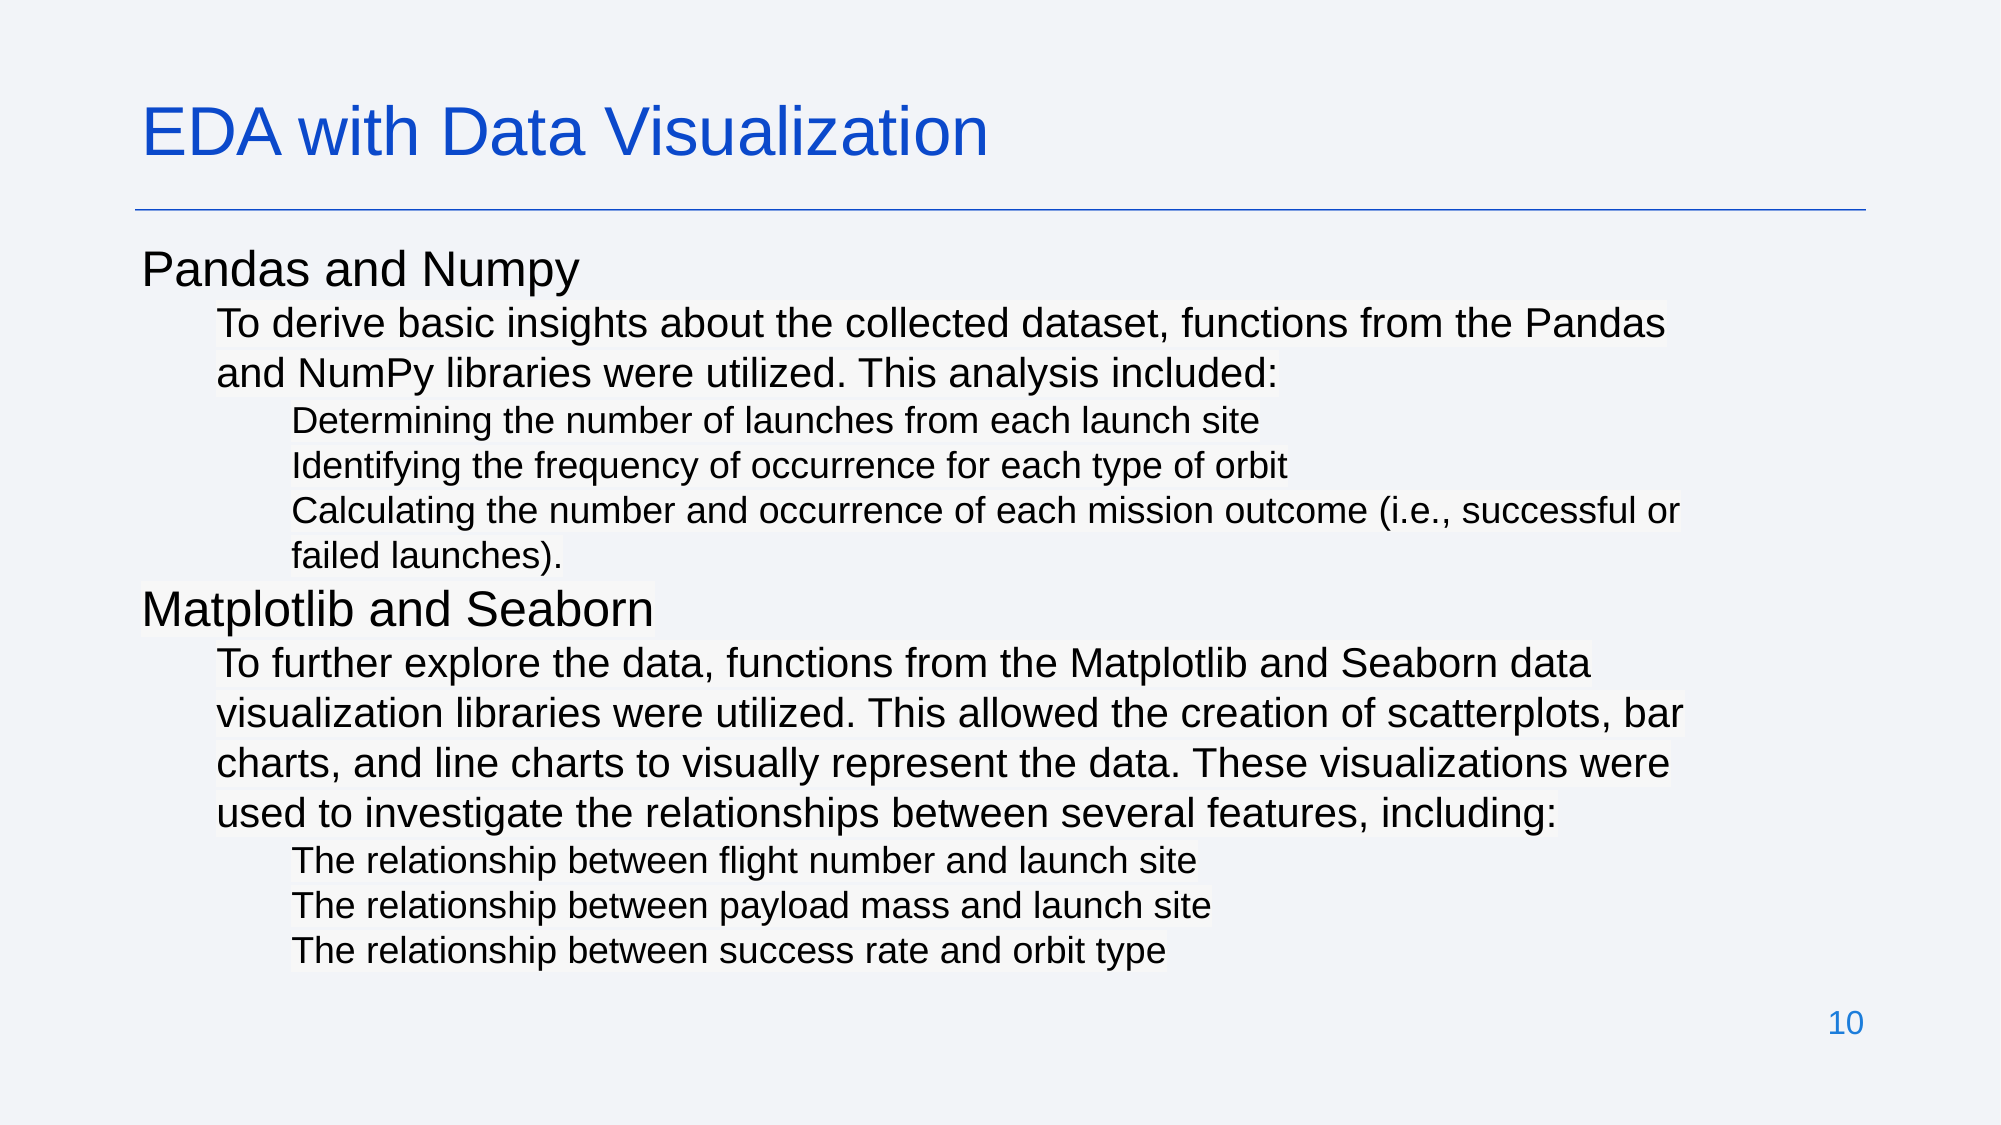

EDA with Data Visualization
Pandas and Numpy
To derive basic insights about the collected dataset, functions from the Pandas and NumPy libraries were utilized. This analysis included:
Determining the number of launches from each launch site
Identifying the frequency of occurrence for each type of orbit
Calculating the number and occurrence of each mission outcome (i.e., successful or failed launches).
Matplotlib and Seaborn
To further explore the data, functions from the Matplotlib and Seaborn data visualization libraries were utilized. This allowed the creation of scatterplots, bar charts, and line charts to visually represent the data. These visualizations were used to investigate the relationships between several features, including:
The relationship between flight number and launch site
The relationship between payload mass and launch site
The relationship between success rate and orbit type

10